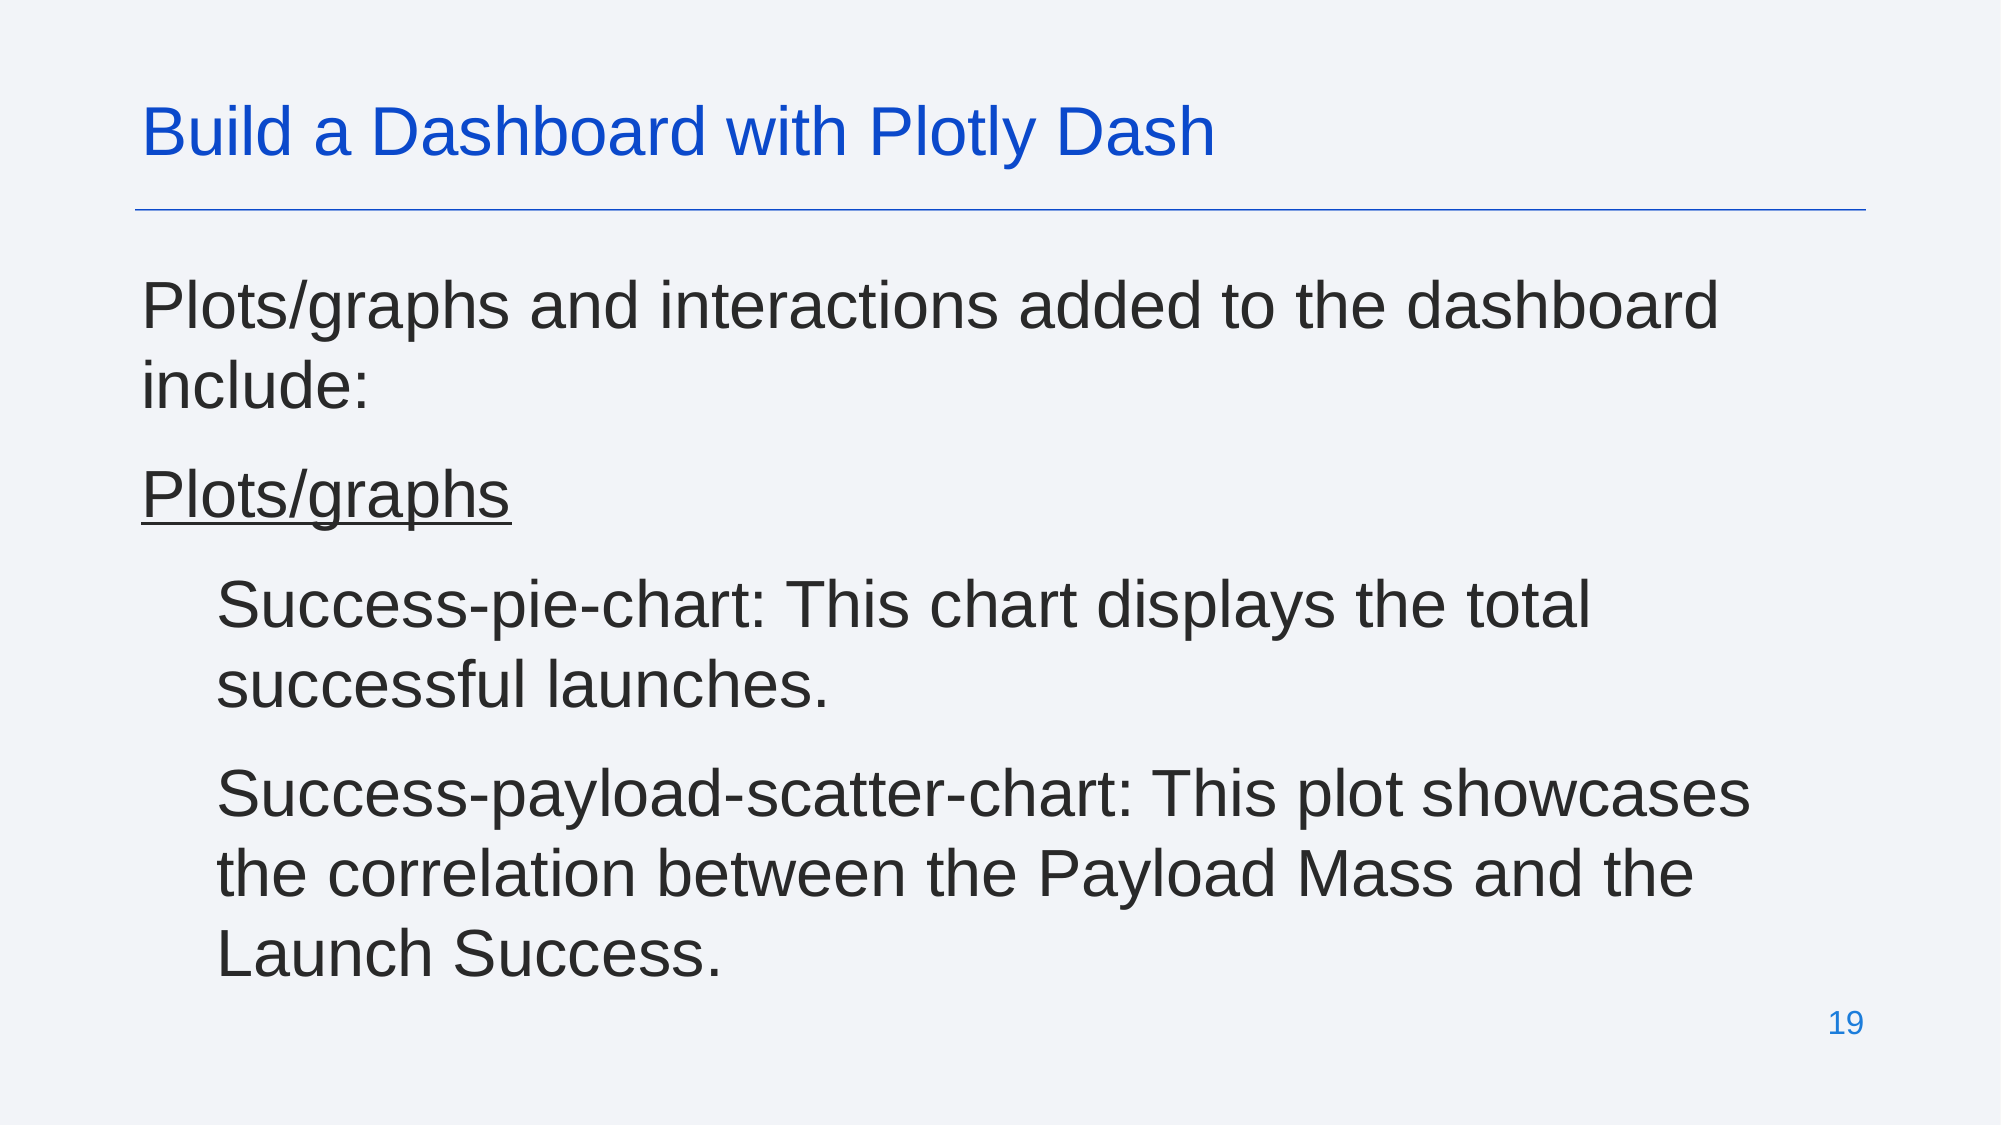

Build a Dashboard with Plotly Dash
Plots/graphs and interactions added to the dashboard include:
Plots/graphs
Success-pie-chart: This chart displays the total successful launches.
Success-payload-scatter-chart: This plot showcases the correlation between the Payload Mass and the Launch Success.
19